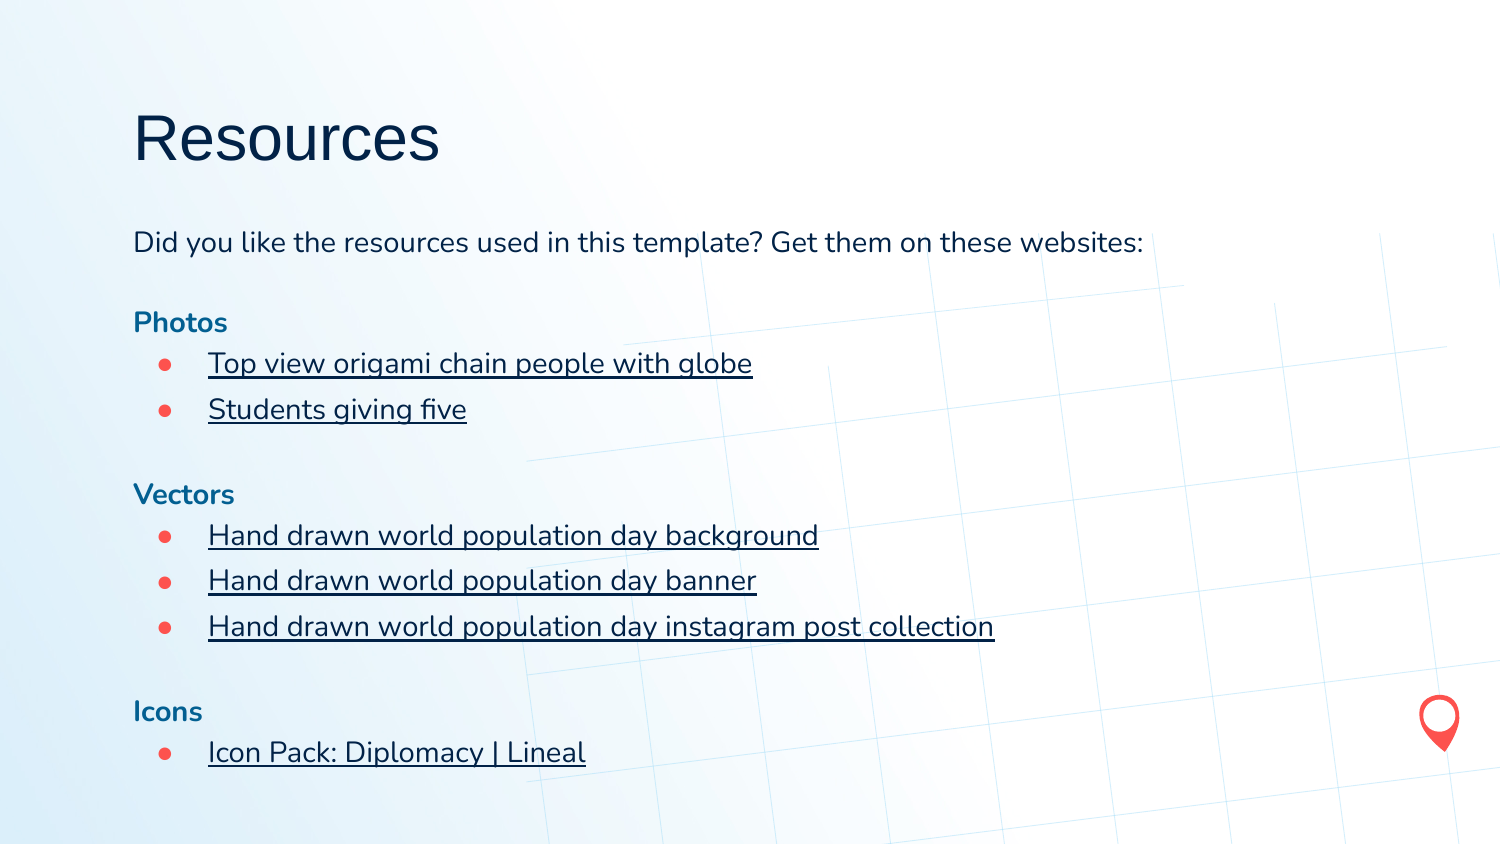

# Resources
Did you like the resources used in this template? Get them on these websites:
Photos
Top view origami chain people with globe
Students giving five

Vectors
Hand drawn world population day background
Hand drawn world population day banner
Hand drawn world population day instagram post collection

Icons
Icon Pack: Diplomacy | Lineal